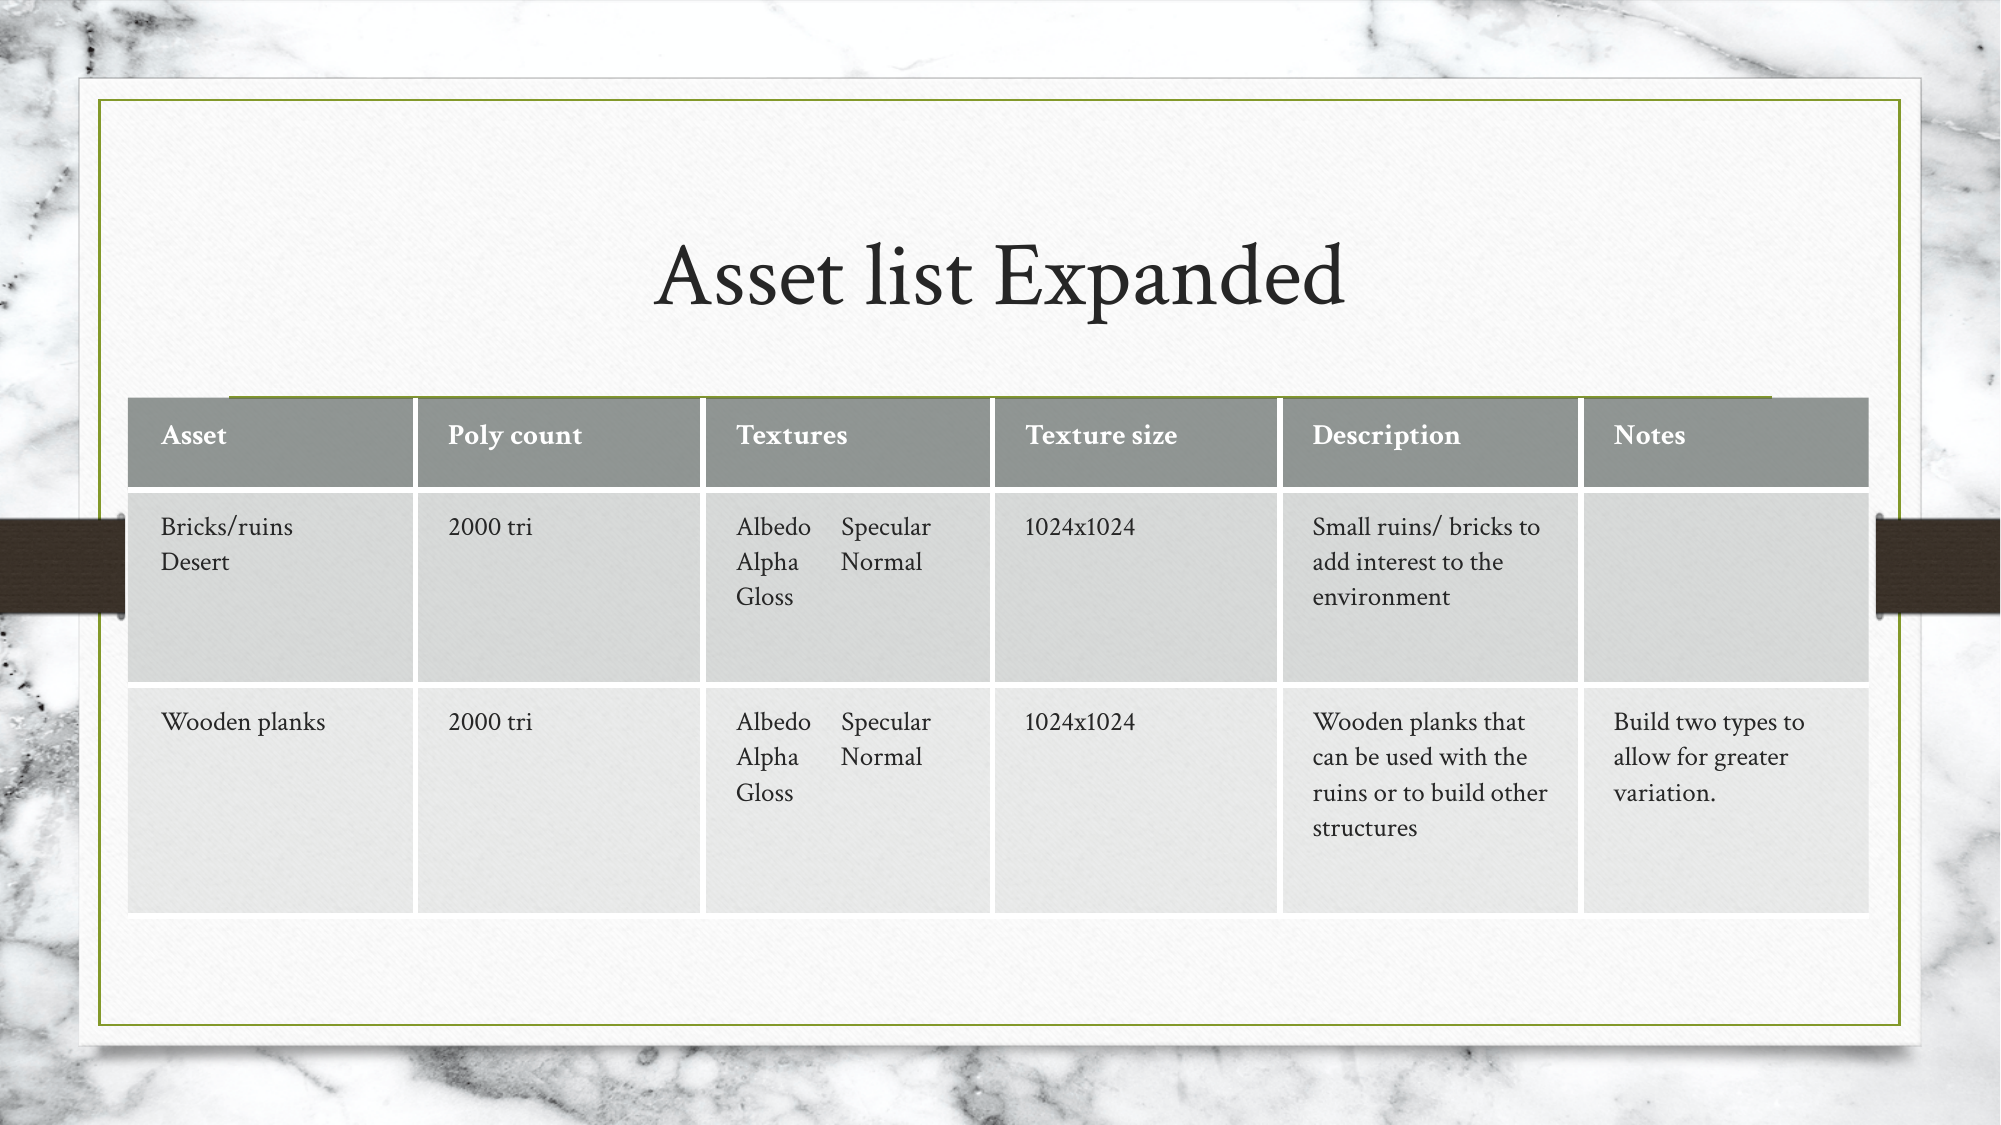

# Asset list Expanded
| Asset | Poly count | Textures | Texture size | Description | Notes |
| --- | --- | --- | --- | --- | --- |
| Bricks/ruins Desert | 2000 tri | Albedo Specular Alpha Normal Gloss | 1024x1024 | Small ruins/ bricks to add interest to the environment |  |
| Wooden planks | 2000 tri | Albedo Specular Alpha Normal Gloss | 1024x1024 | Wooden planks that can be used with the ruins or to build other structures | Build two types to allow for greater variation. |